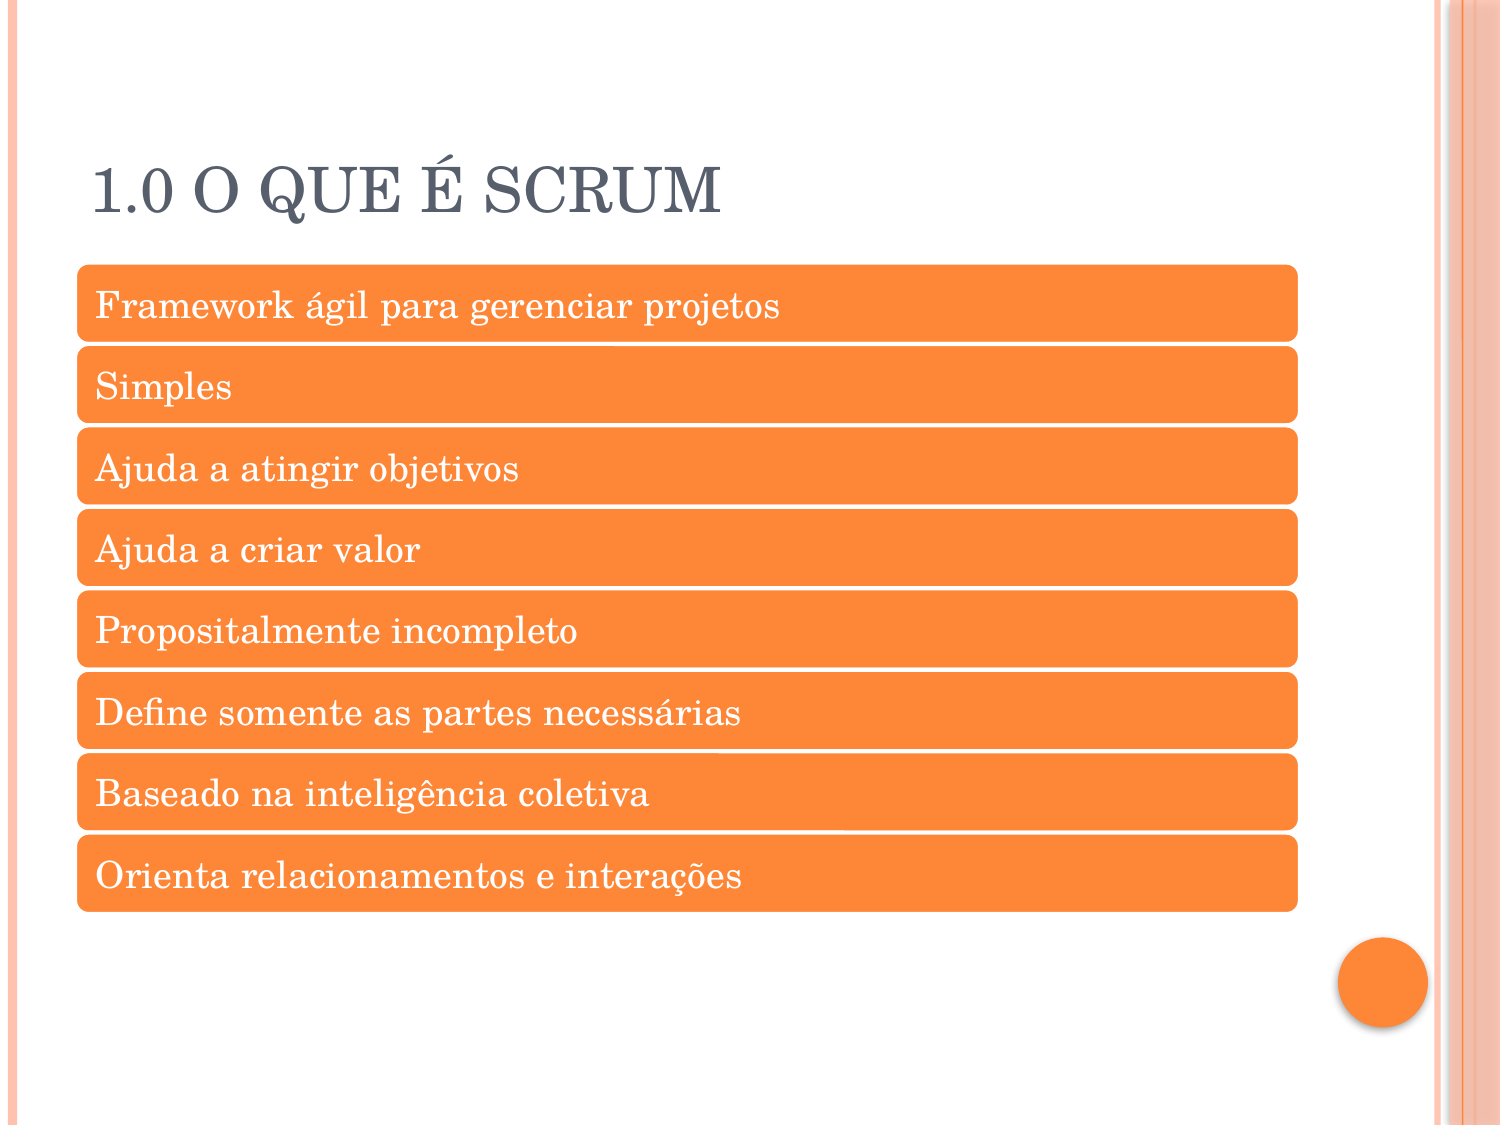

# 1.0 O que é Scrum
Framework ágil para gerenciar projetos
Simples
Ajuda a atingir objetivos
Ajuda a criar valor
Propositalmente incompleto
Baseado na inteligência coletiva
Orienta relacionamentos e interações
Define somente as partes necessárias